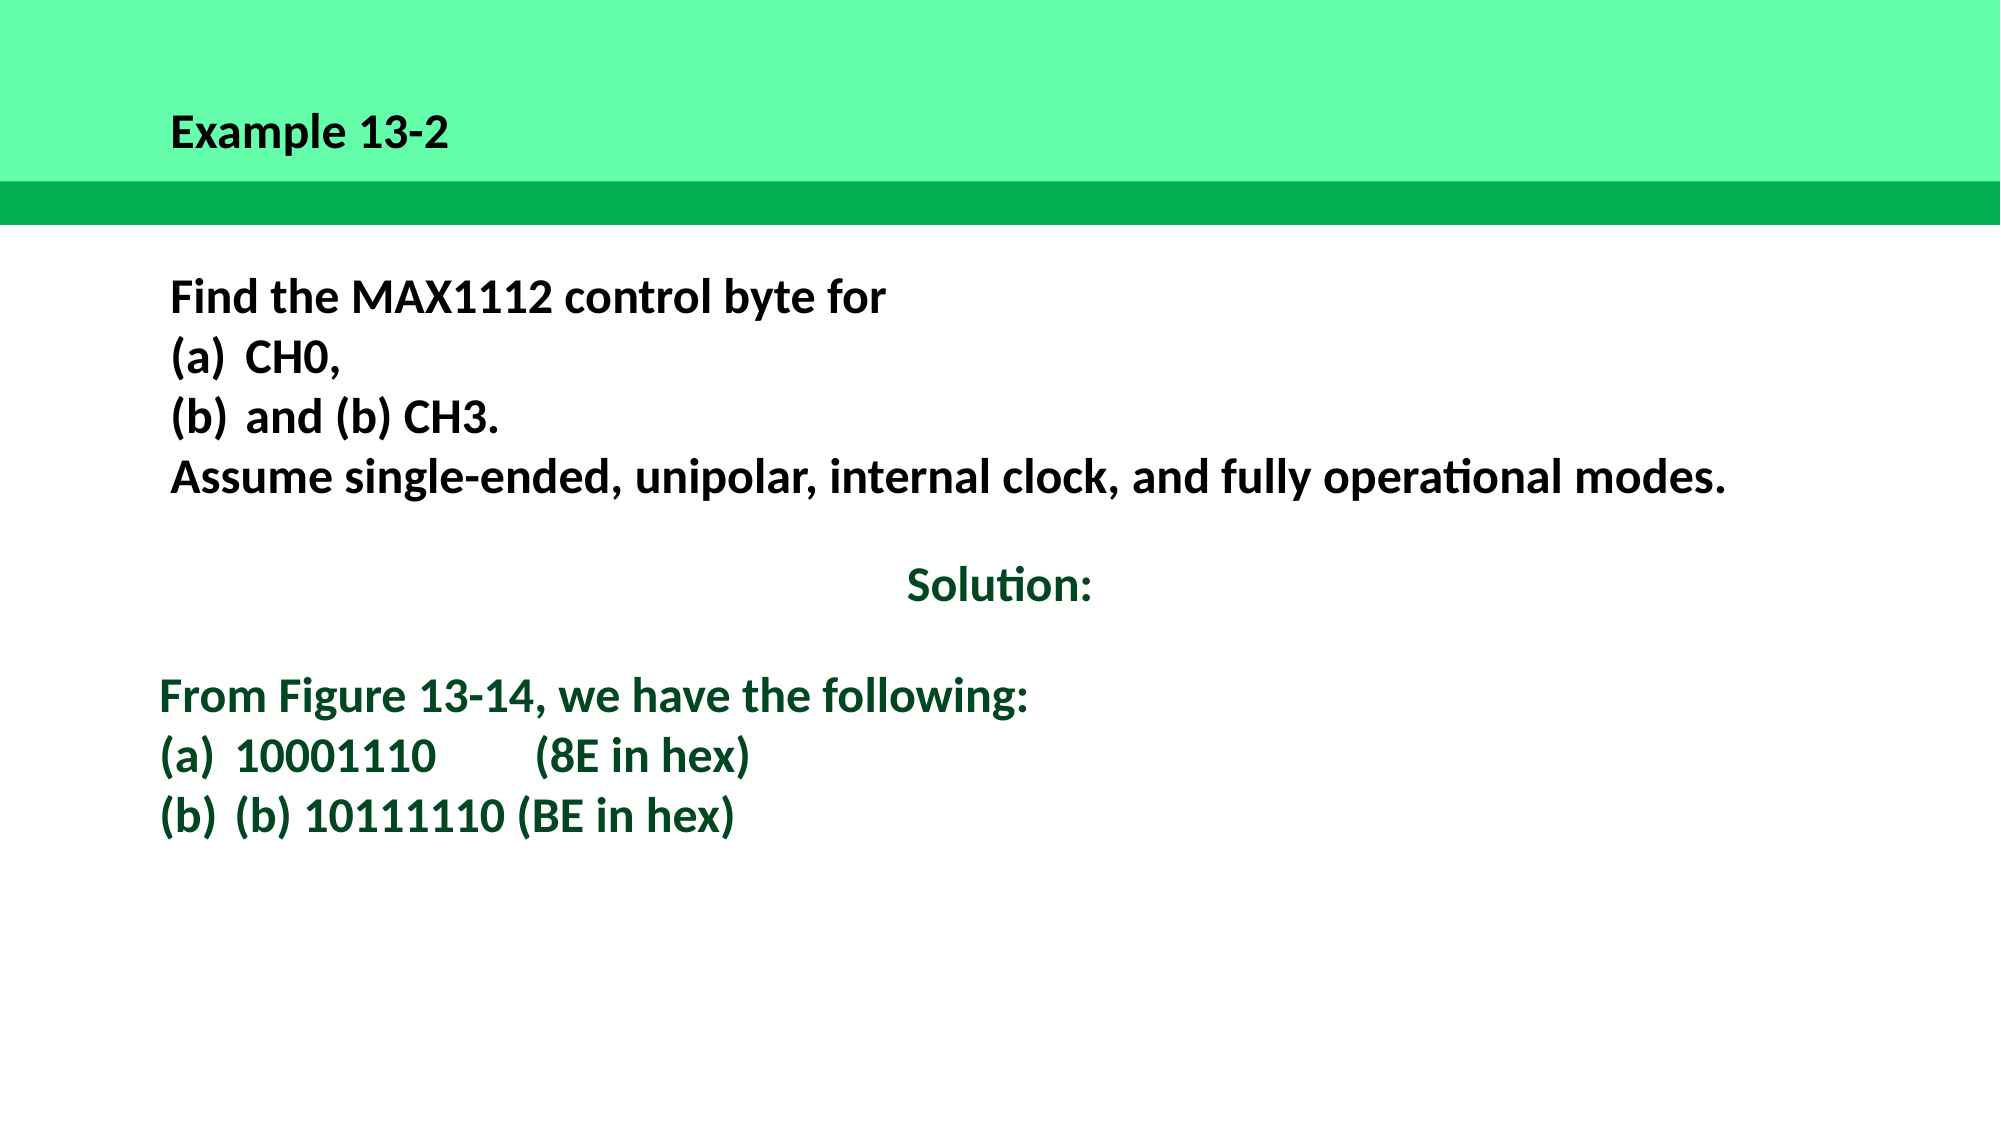

Example 13-2
Find the MAX1112 control byte for
CH0,
and (b) CH3.
Assume single-ended, unipolar, internal clock, and fully operational modes.
Solution:
From Figure 13-14, we have the following:
10001110 	(8E in hex)
(b) 10111110 (BE in hex)